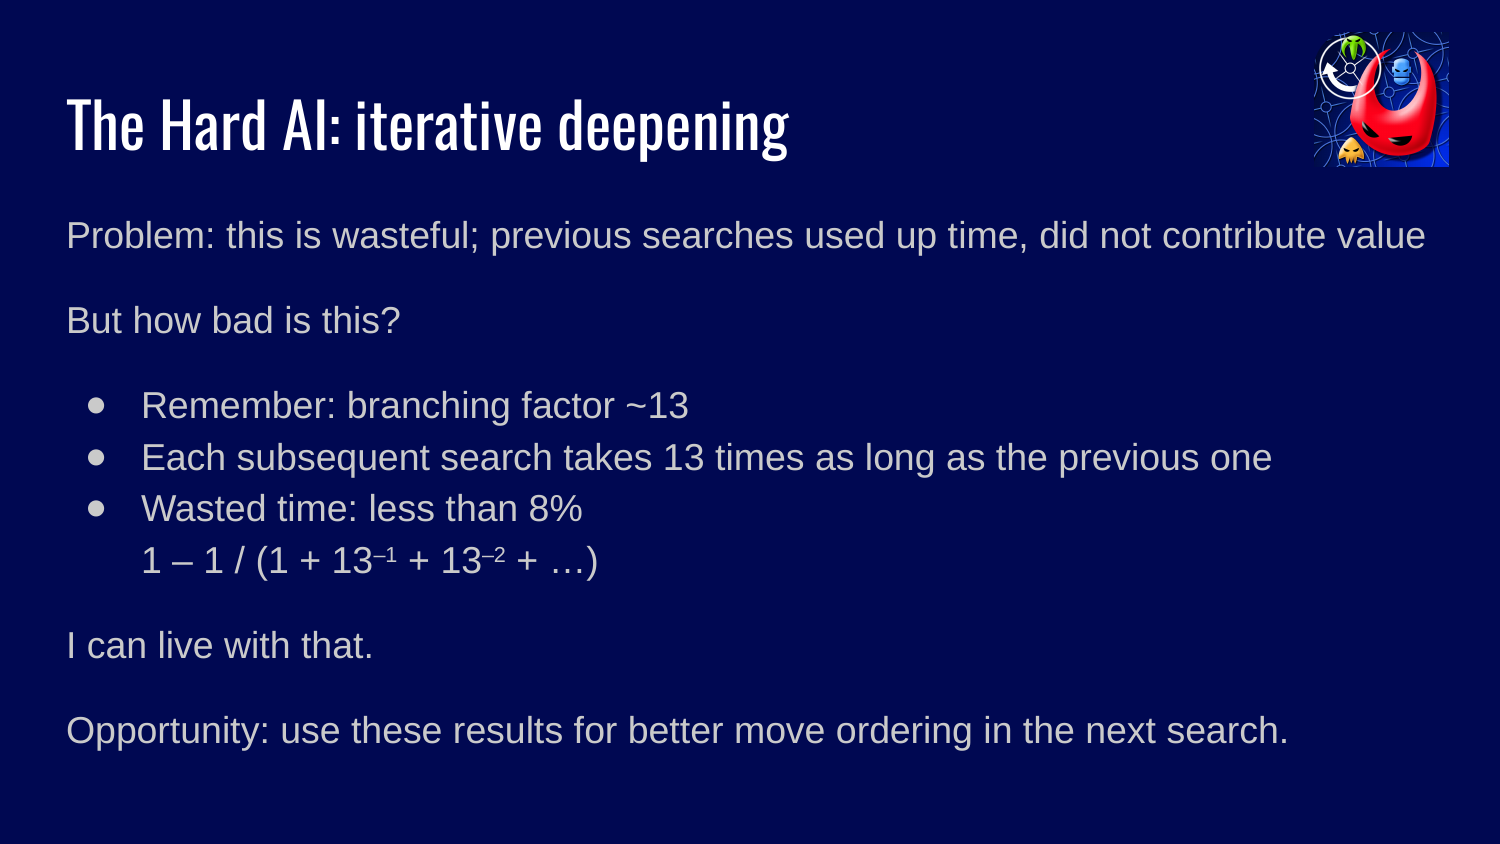

# The Hard AI: iterative deepening
Problem: this is wasteful; previous searches used up time, did not contribute value
But how bad is this?
Remember: branching factor ~13
Each subsequent search takes 13 times as long as the previous one
Wasted time: less than 8%
1 – 1 / (1 + 13–1 + 13–2 + …)
I can live with that.
Opportunity: use these results for better move ordering in the next search.